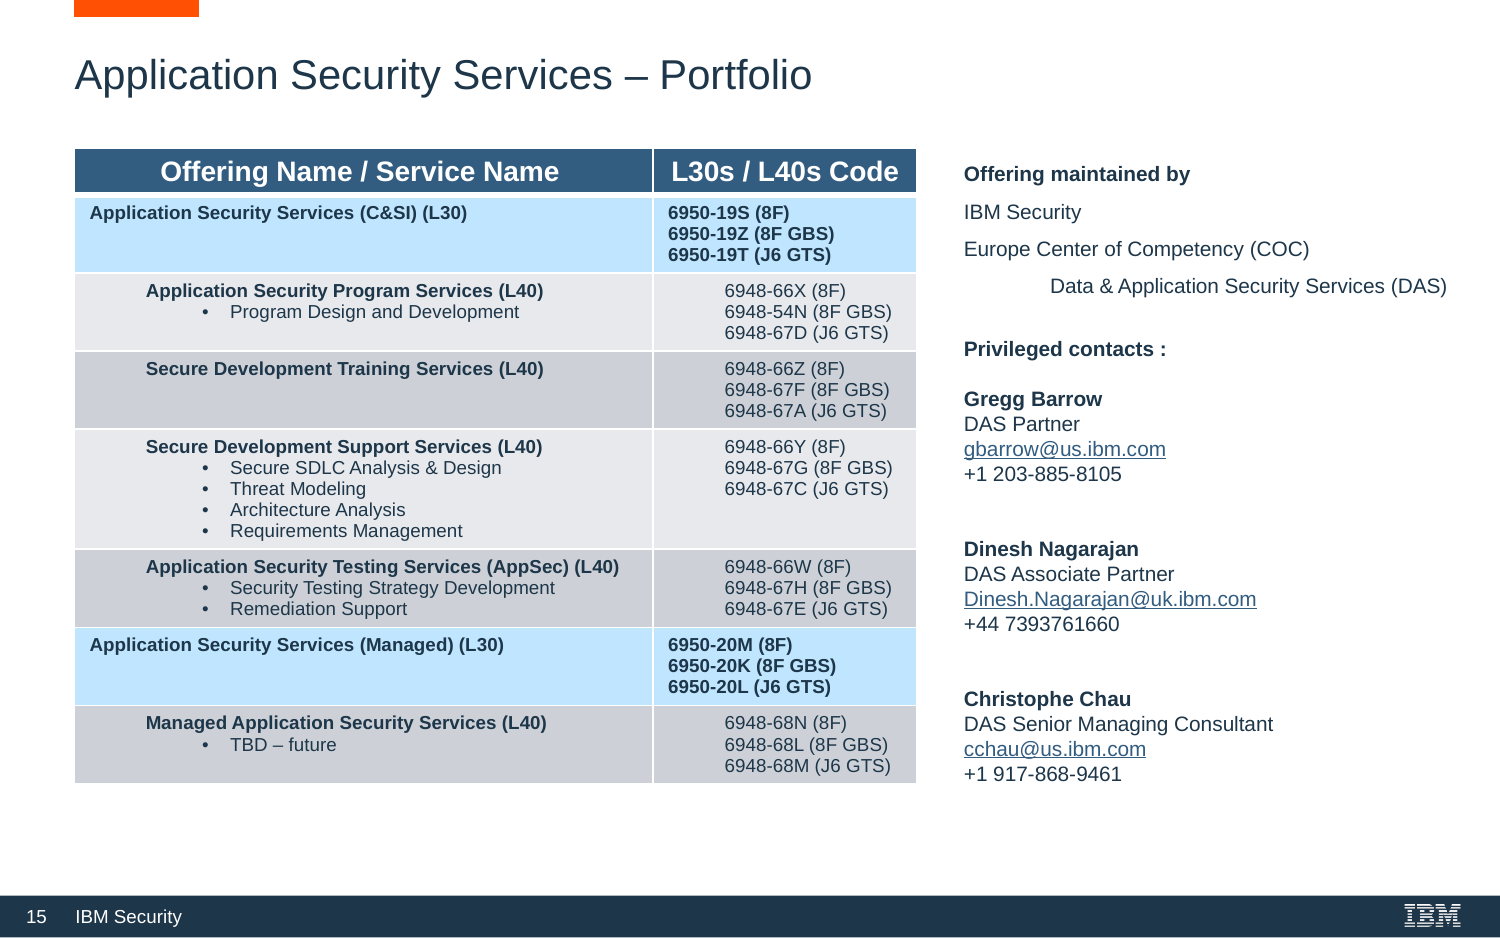

# Application Security Services – Portfolio
| Offering Name / Service Name | L30s / L40s Code |
| --- | --- |
| Application Security Services (C&SI) (L30) | 6950-19S (8F) 6950-19Z (8F GBS) 6950-19T (J6 GTS) |
| Application Security Program Services (L40) Program Design and Development | 6948-66X (8F) 6948-54N (8F GBS) 6948-67D (J6 GTS) |
| Secure Development Training Services (L40) | 6948-66Z (8F) 6948-67F (8F GBS) 6948-67A (J6 GTS) |
| Secure Development Support Services (L40) Secure SDLC Analysis & Design Threat Modeling Architecture Analysis Requirements Management | 6948-66Y (8F) 6948-67G (8F GBS) 6948-67C (J6 GTS) |
| Application Security Testing Services (AppSec) (L40) Security Testing Strategy Development Remediation Support | 6948-66W (8F) 6948-67H (8F GBS) 6948-67E (J6 GTS) |
| Application Security Services (Managed) (L30) | 6950-20M (8F) 6950-20K (8F GBS) 6950-20L (J6 GTS) |
| Managed Application Security Services (L40) TBD – future | 6948-68N (8F) 6948-68L (8F GBS) 6948-68M (J6 GTS) |
Offering maintained by
IBM Security
Europe Center of Competency (COC)
               Data & Application Security Services (DAS)

Privileged contacts :

Gregg Barrow
DAS Partner
gbarrow@us.ibm.com
+1 203-885-8105

Dinesh Nagarajan
DAS Associate Partner
Dinesh.Nagarajan@uk.ibm.com
+44 7393761660

Christophe Chau
DAS Senior Managing Consultant
cchau@us.ibm.com
+1 917-868-9461